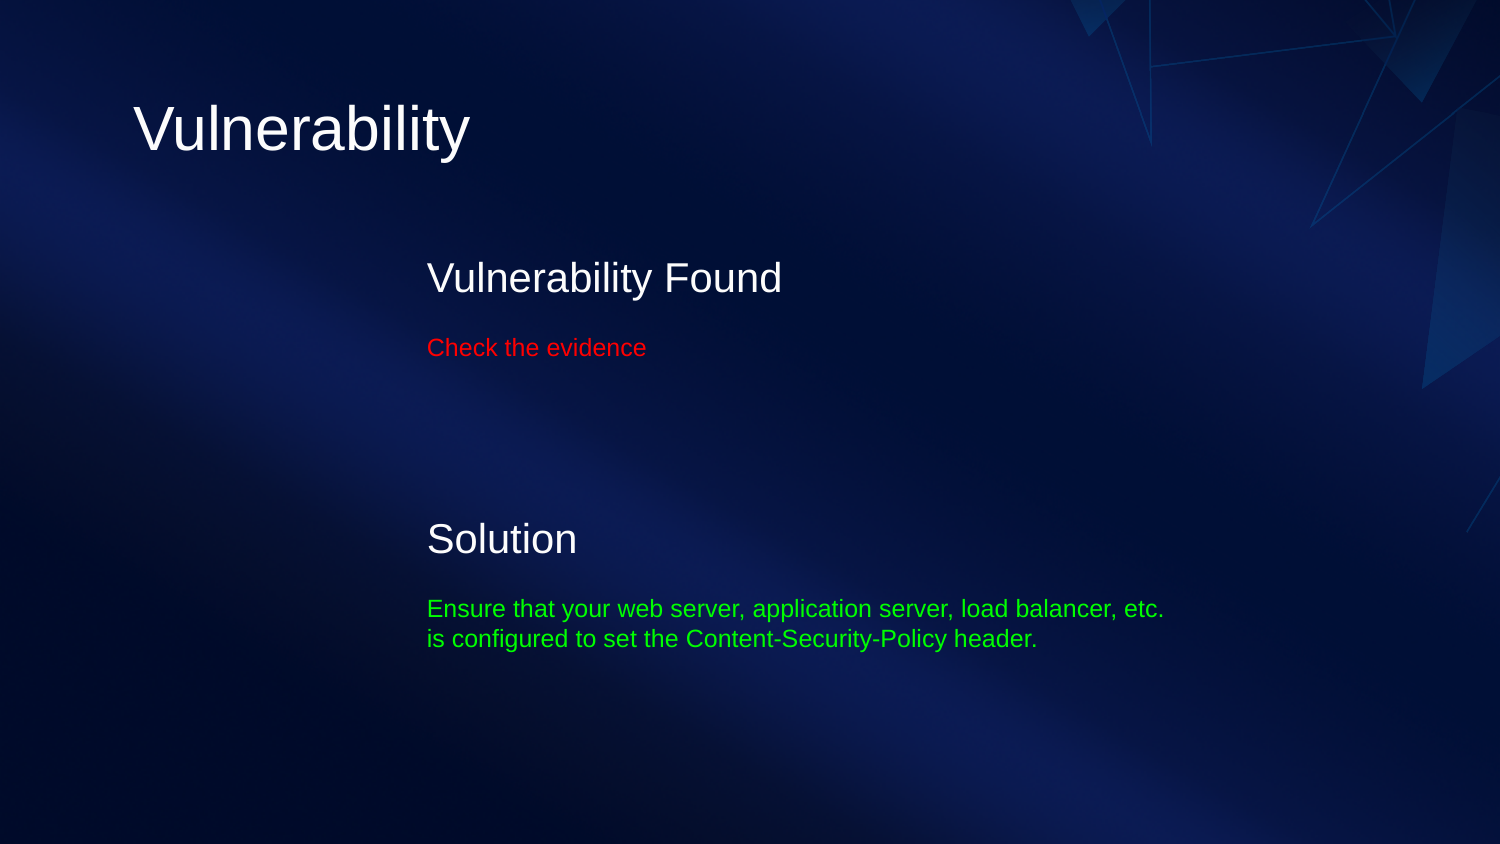

# Vulnerability
Vulnerability Found
Check the evidence
Solution
Ensure that your web server, application server, load balancer, etc. is configured to set the Content-Security-Policy header.